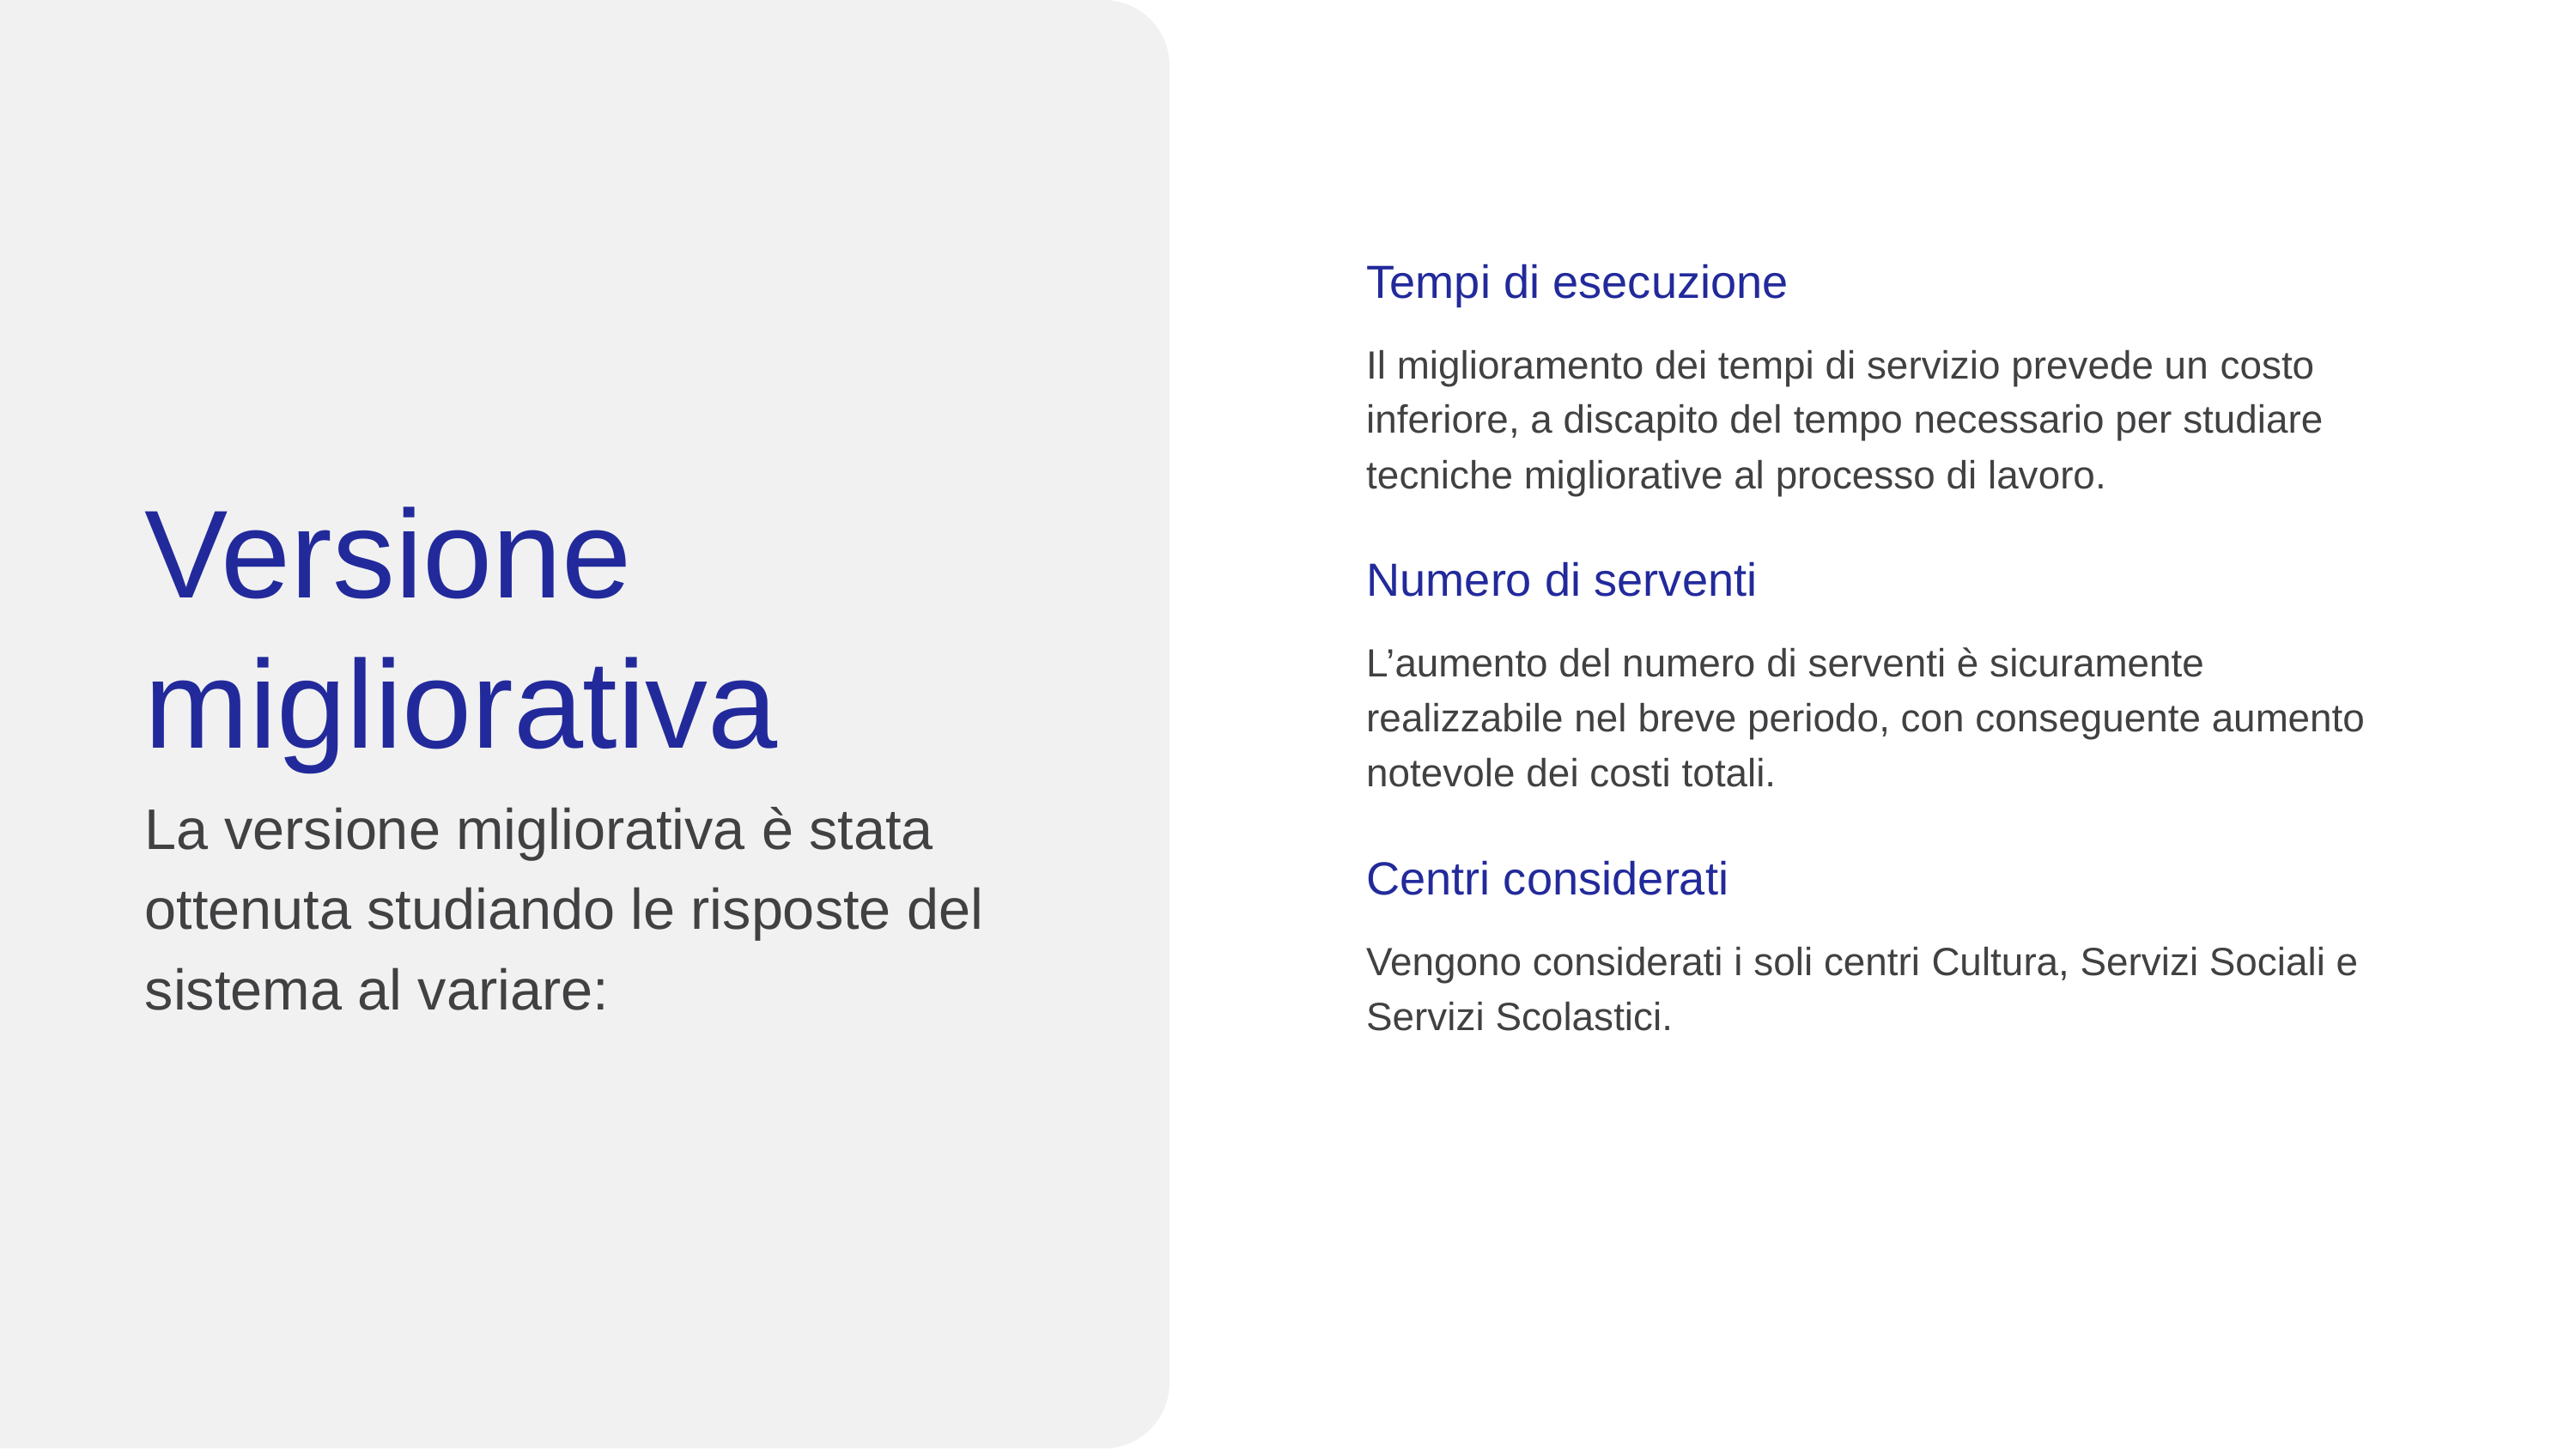

Tempi di esecuzione
Il miglioramento dei tempi di servizio prevede un costo inferiore, a discapito del tempo necessario per studiare tecniche migliorative al processo di lavoro.
Versione migliorativa
La versione migliorativa è stata ottenuta studiando le risposte del sistema al variare:
Numero di serventi
L’aumento del numero di serventi è sicuramente realizzabile nel breve periodo, con conseguente aumento notevole dei costi totali.
Centri considerati
Vengono considerati i soli centri Cultura, Servizi Sociali e Servizi Scolastici.